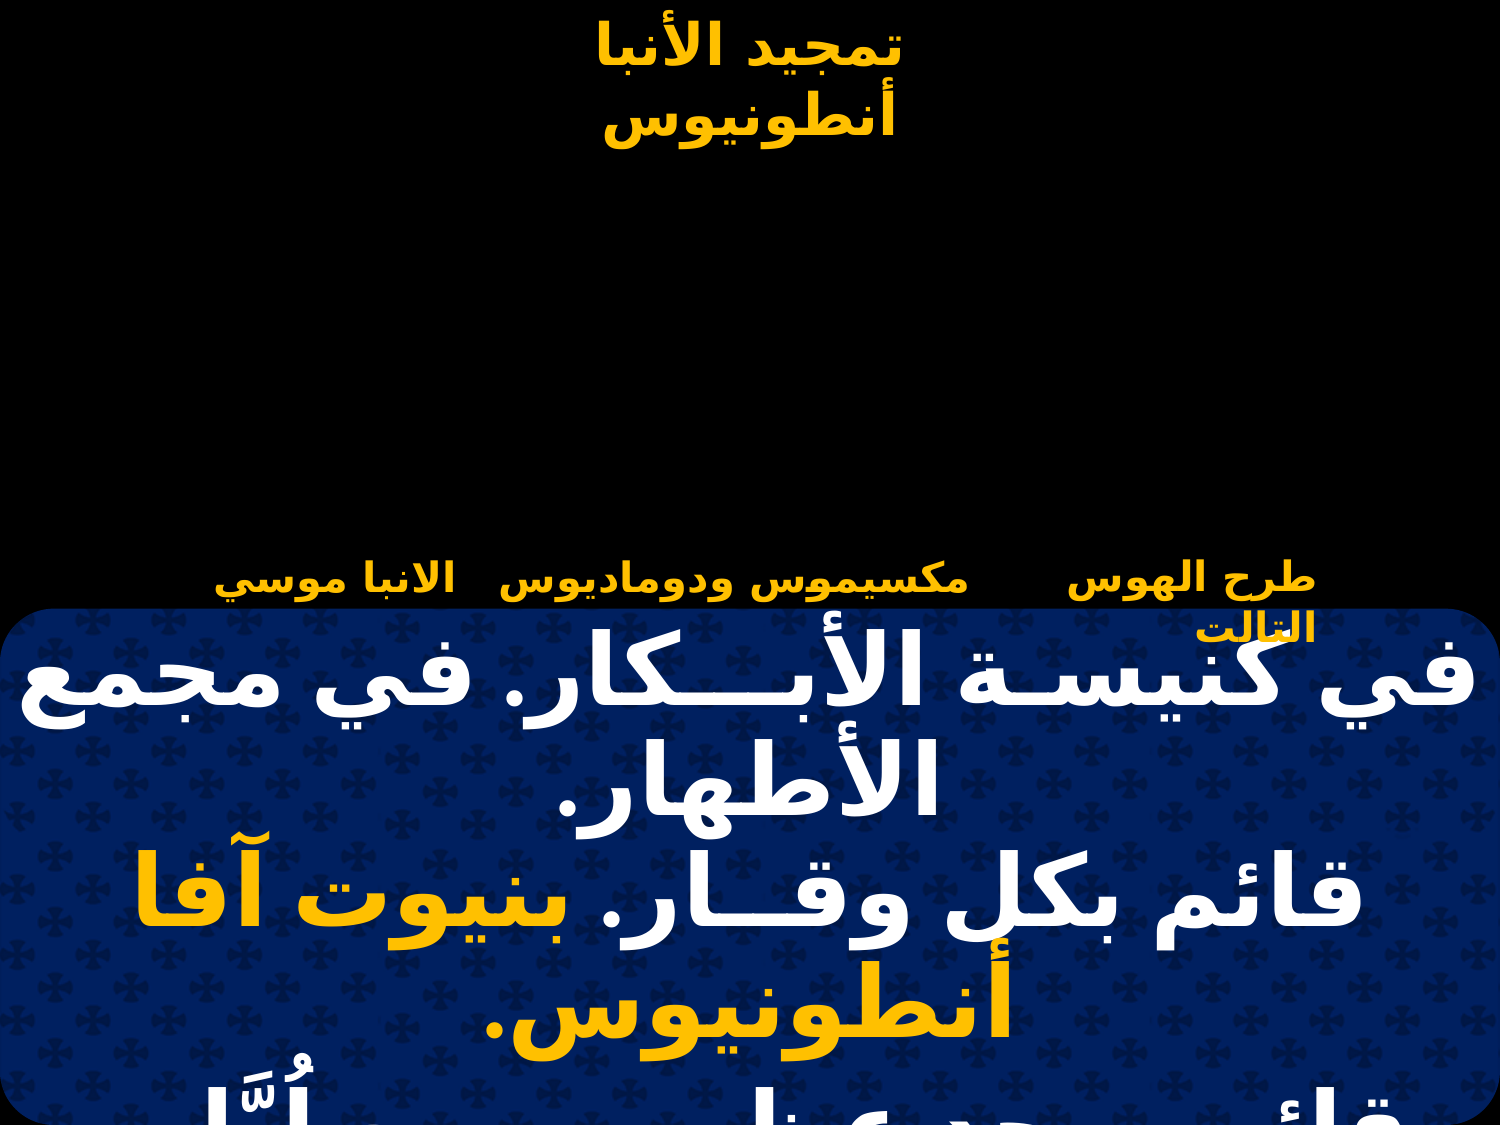

# تمجيد الأنبا أنطونيوس
الانبا موسي
مكسيموس ودوماديوس
طرح الهوس التالت
| في كنيسـة الأبـــكار. في مجمع الأطهار. قائم بكل وقــار. بنيوت آفا أنطونيوس. |
| --- |
| قائم بمجد عظيـــم. مع لُبَّاس الإسكيـــم. في طقس السيرافيم. بنيوت آفا أنطونيوس. |